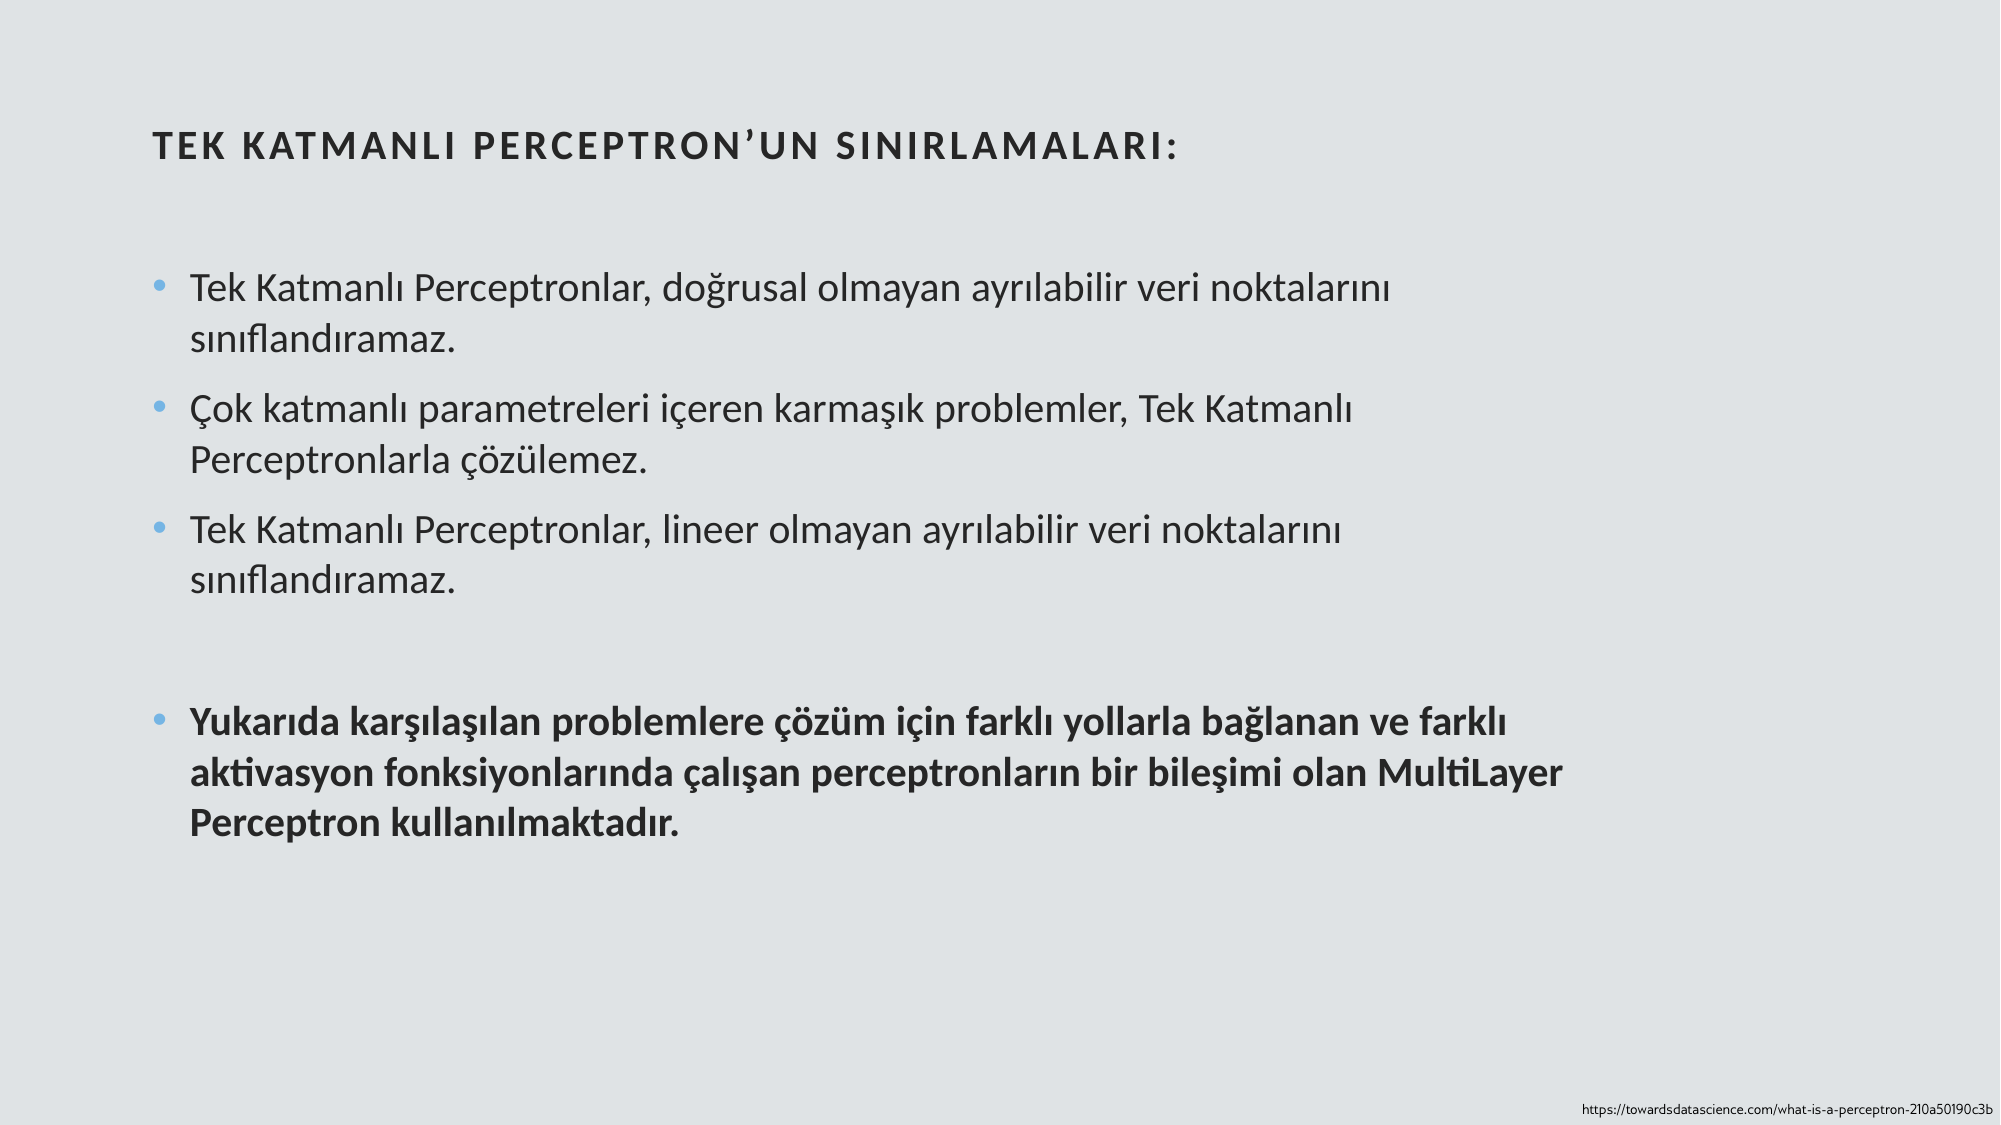

TEK KATMANLI PERCEPTRON’UN SINIRLAMALARI:

Tek Katmanlı Perceptronlar, doğrusal olmayan ayrılabilir veri noktalarını sınıflandıramaz.
Çok katmanlı parametreleri içeren karmaşık problemler, Tek Katmanlı Perceptronlarla çözülemez.
Tek Katmanlı Perceptronlar, lineer olmayan ayrılabilir veri noktalarını sınıflandıramaz.

Yukarıda karşılaşılan problemlere çözüm için farklı yollarla bağlanan ve farklı aktivasyon fonksiyonlarında çalışan perceptronların bir bileşimi olan MultiLayer Perceptron kullanılmaktadır.
https://towardsdatascience.com/what-is-a-perceptron-210a50190c3b